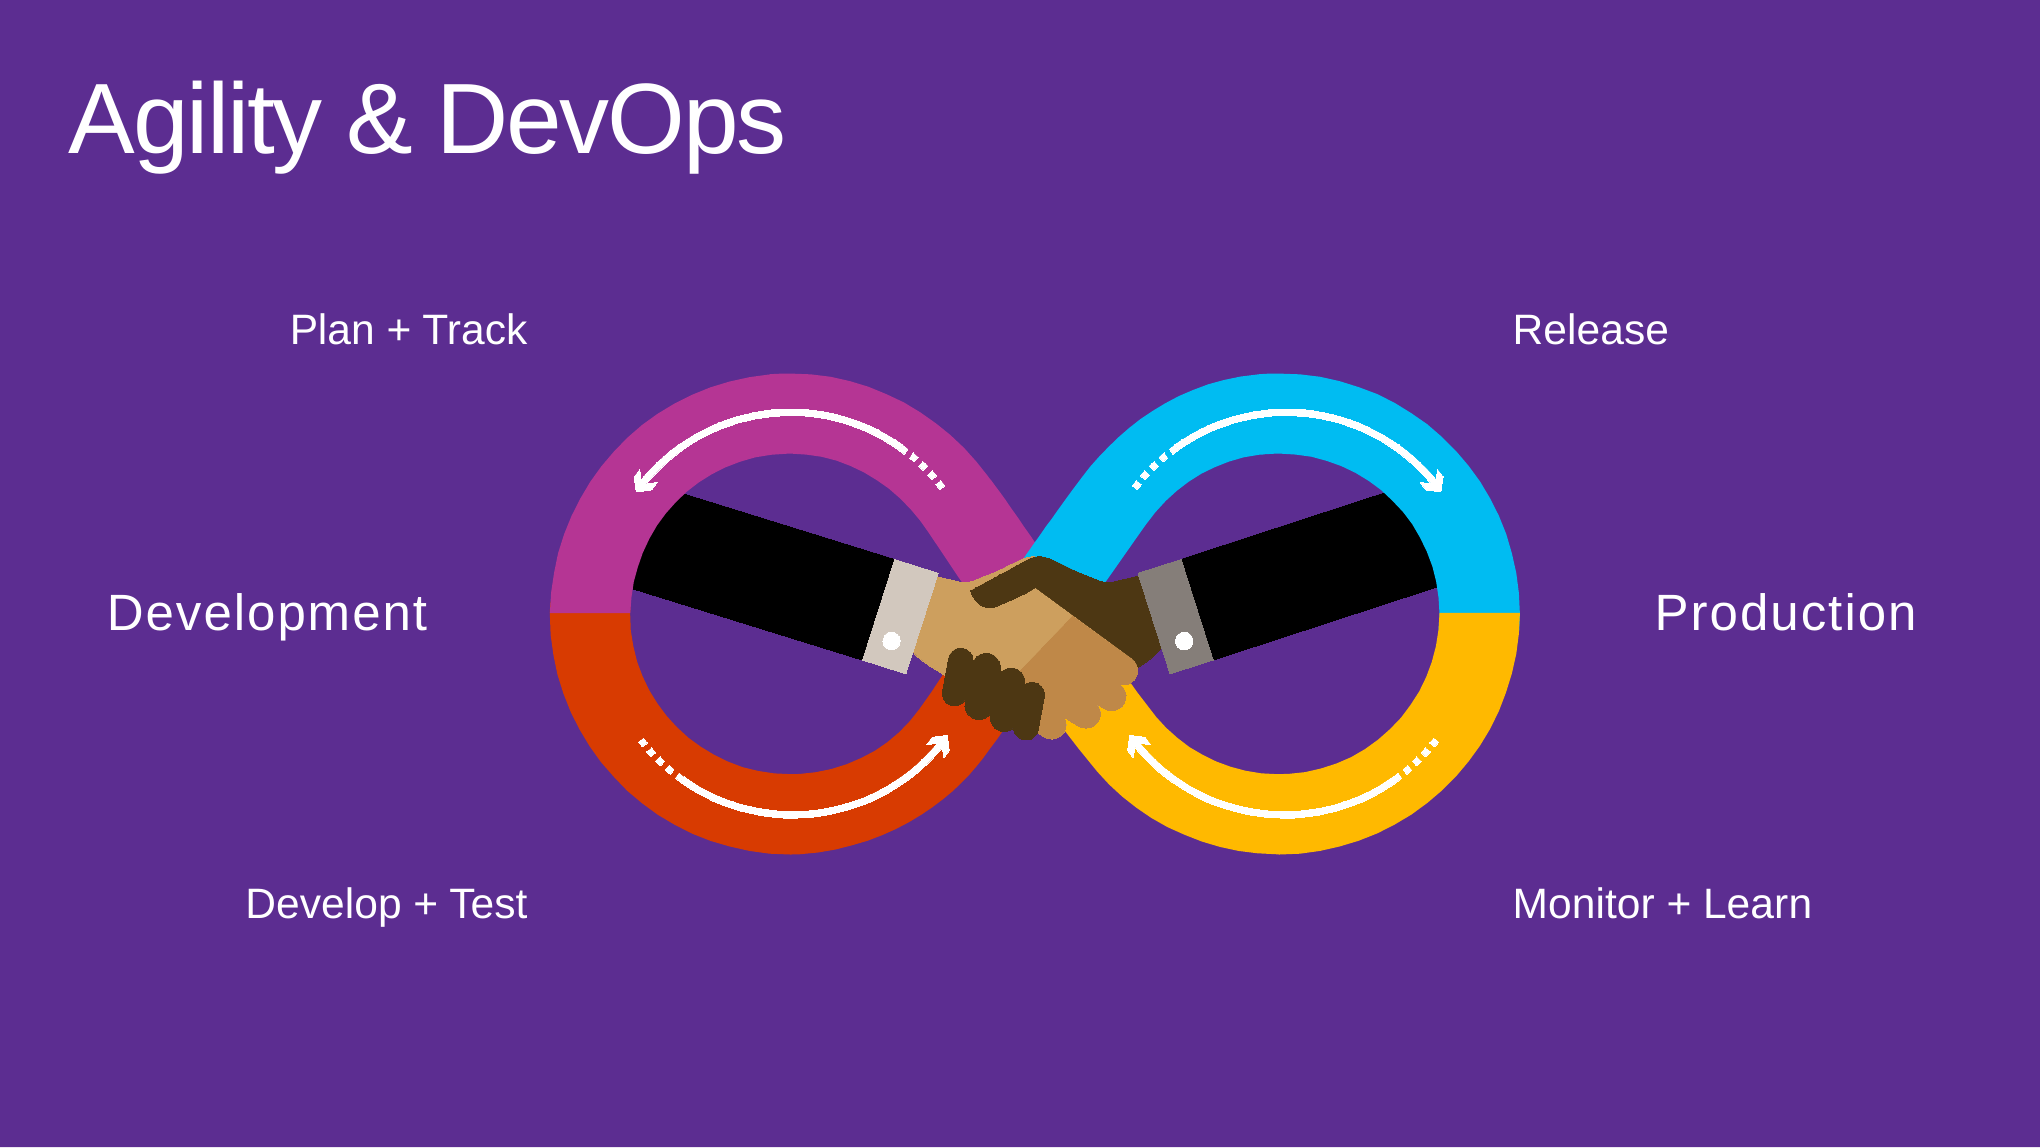

# Agility & DevOps
Plan + Track
Release

Development
Production

Develop + Test
Monitor + Learn